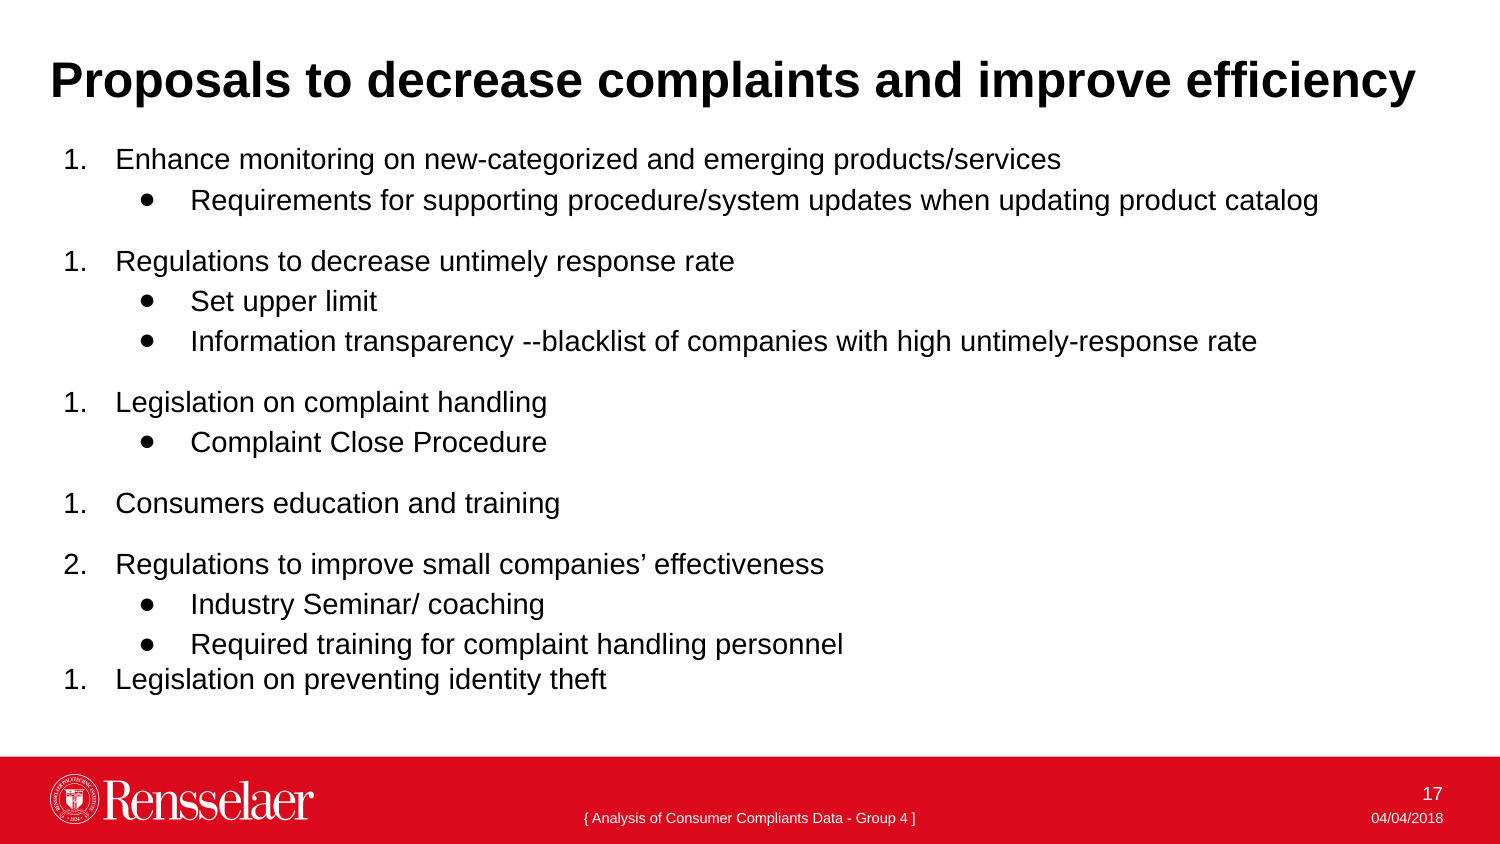

Proposals to decrease complaints and improve efficiency
Enhance monitoring on new-categorized and emerging products/services
Requirements for supporting procedure/system updates when updating product catalog
Regulations to decrease untimely response rate
Set upper limit
Information transparency --blacklist of companies with high untimely-response rate
Legislation on complaint handling
Complaint Close Procedure
Consumers education and training
Regulations to improve small companies’ effectiveness
Industry Seminar/ coaching
Required training for complaint handling personnel
Legislation on preventing identity theft
#